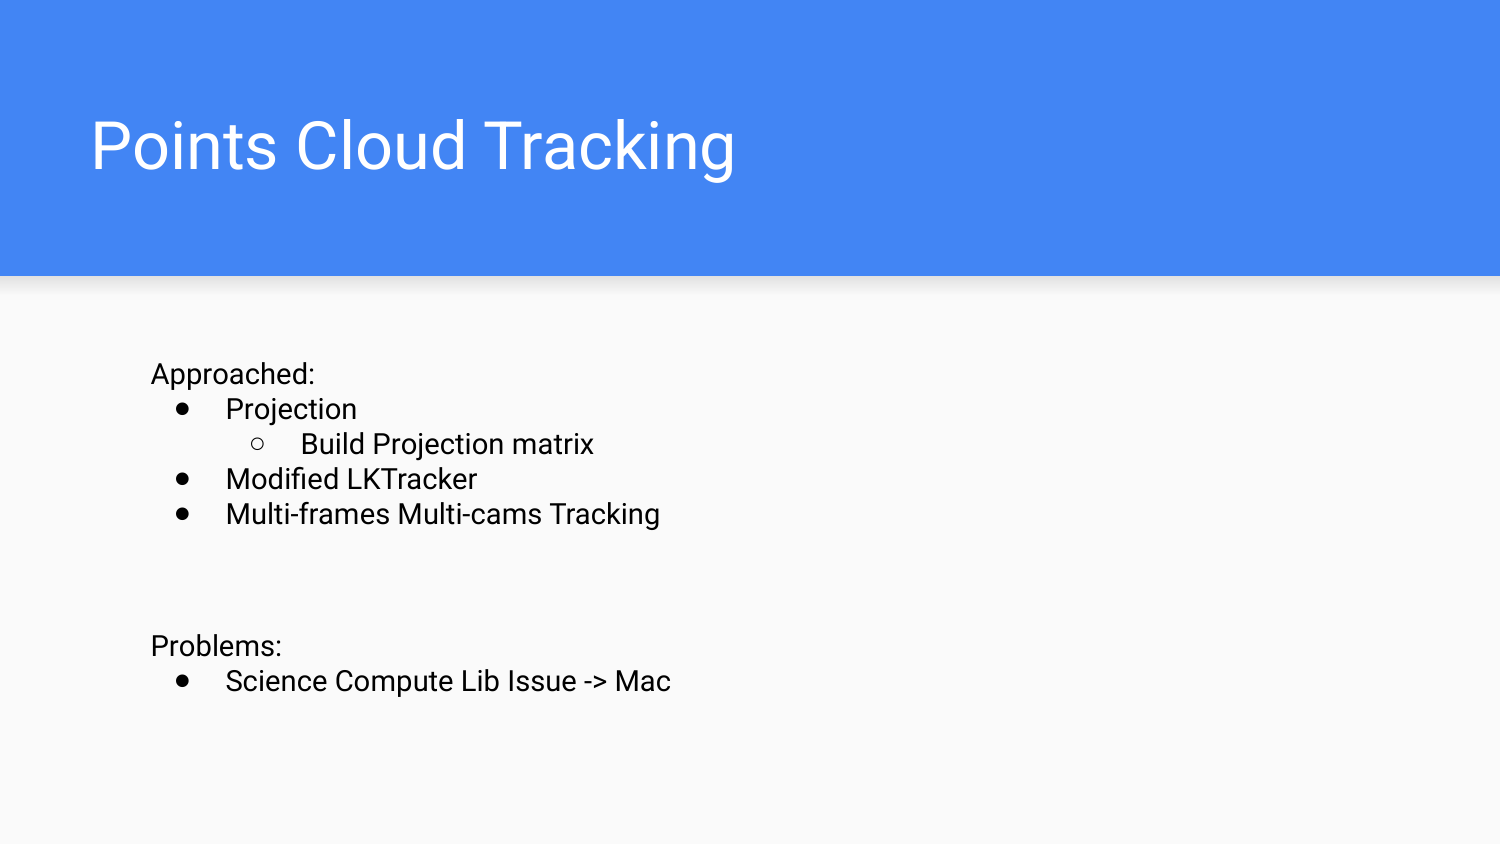

# Points Cloud Tracking
Approached:
Projection
Build Projection matrix
Modified LKTracker
Multi-frames Multi-cams Tracking
Problems:
Science Compute Lib Issue -> Mac